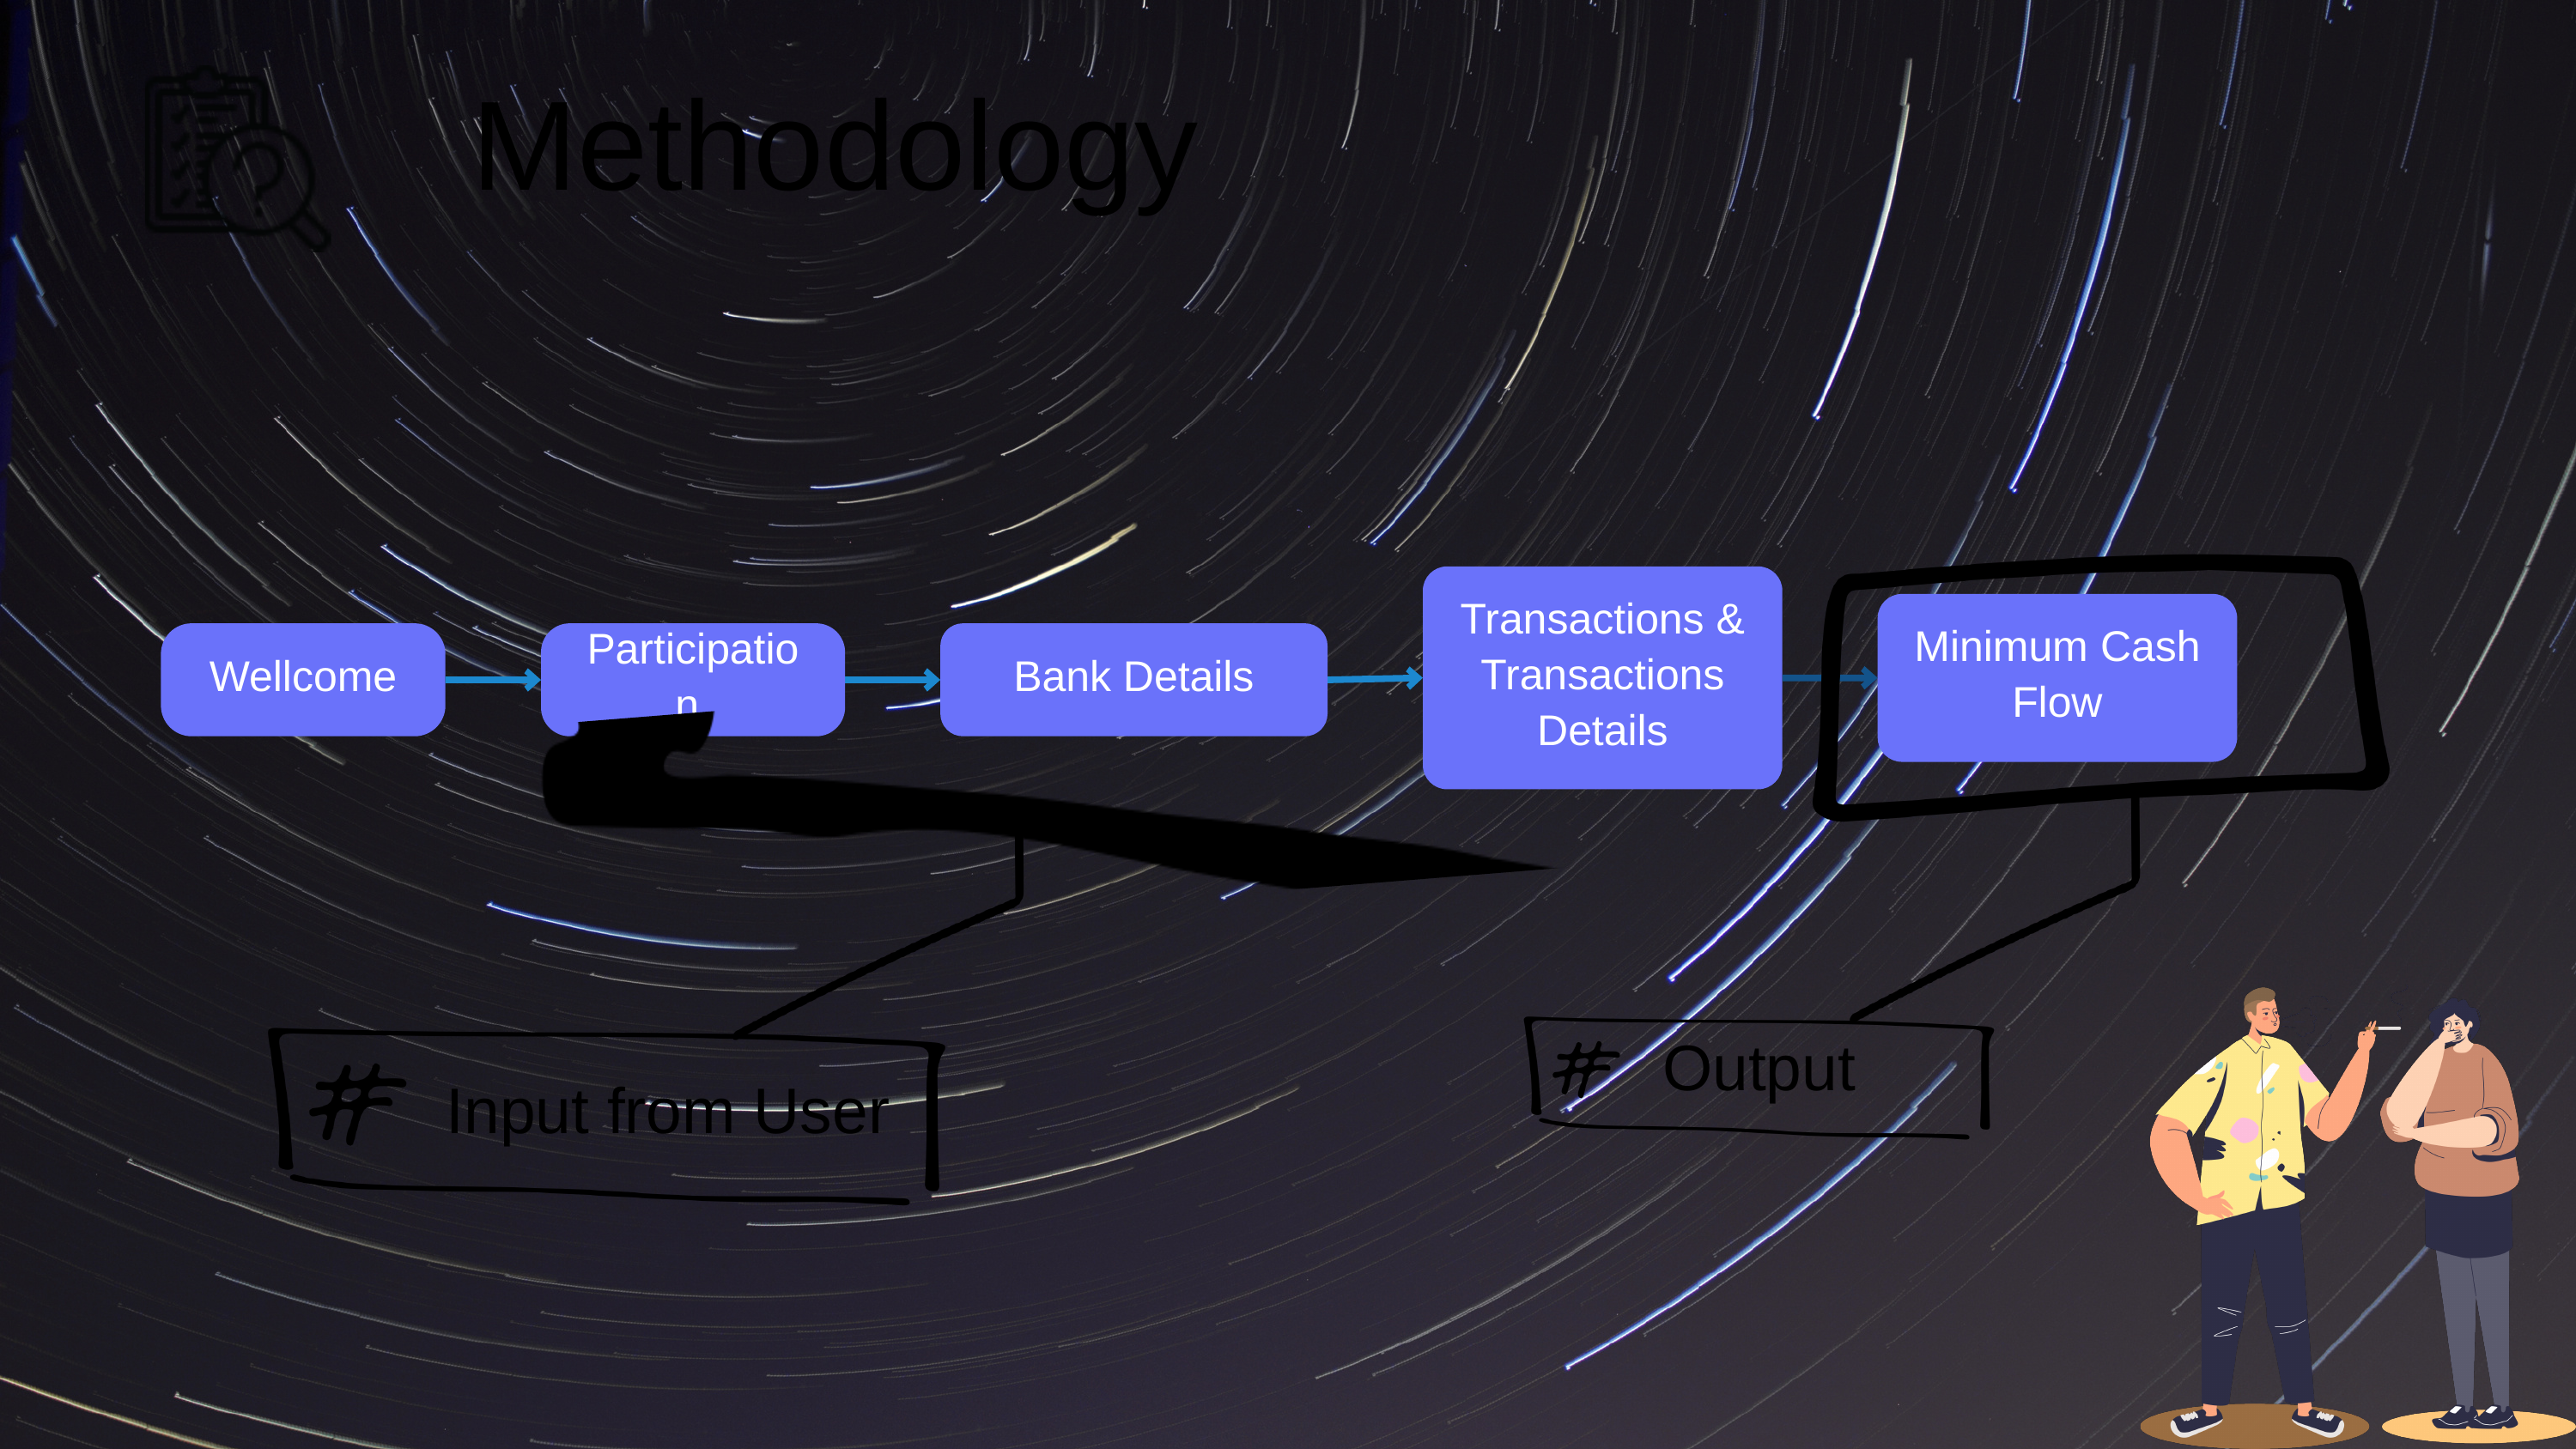

Methodology

Transactions & Transactions Details

Minimum Cash Flow

Wellcome

Participation

Bank Details

Output

Input from User